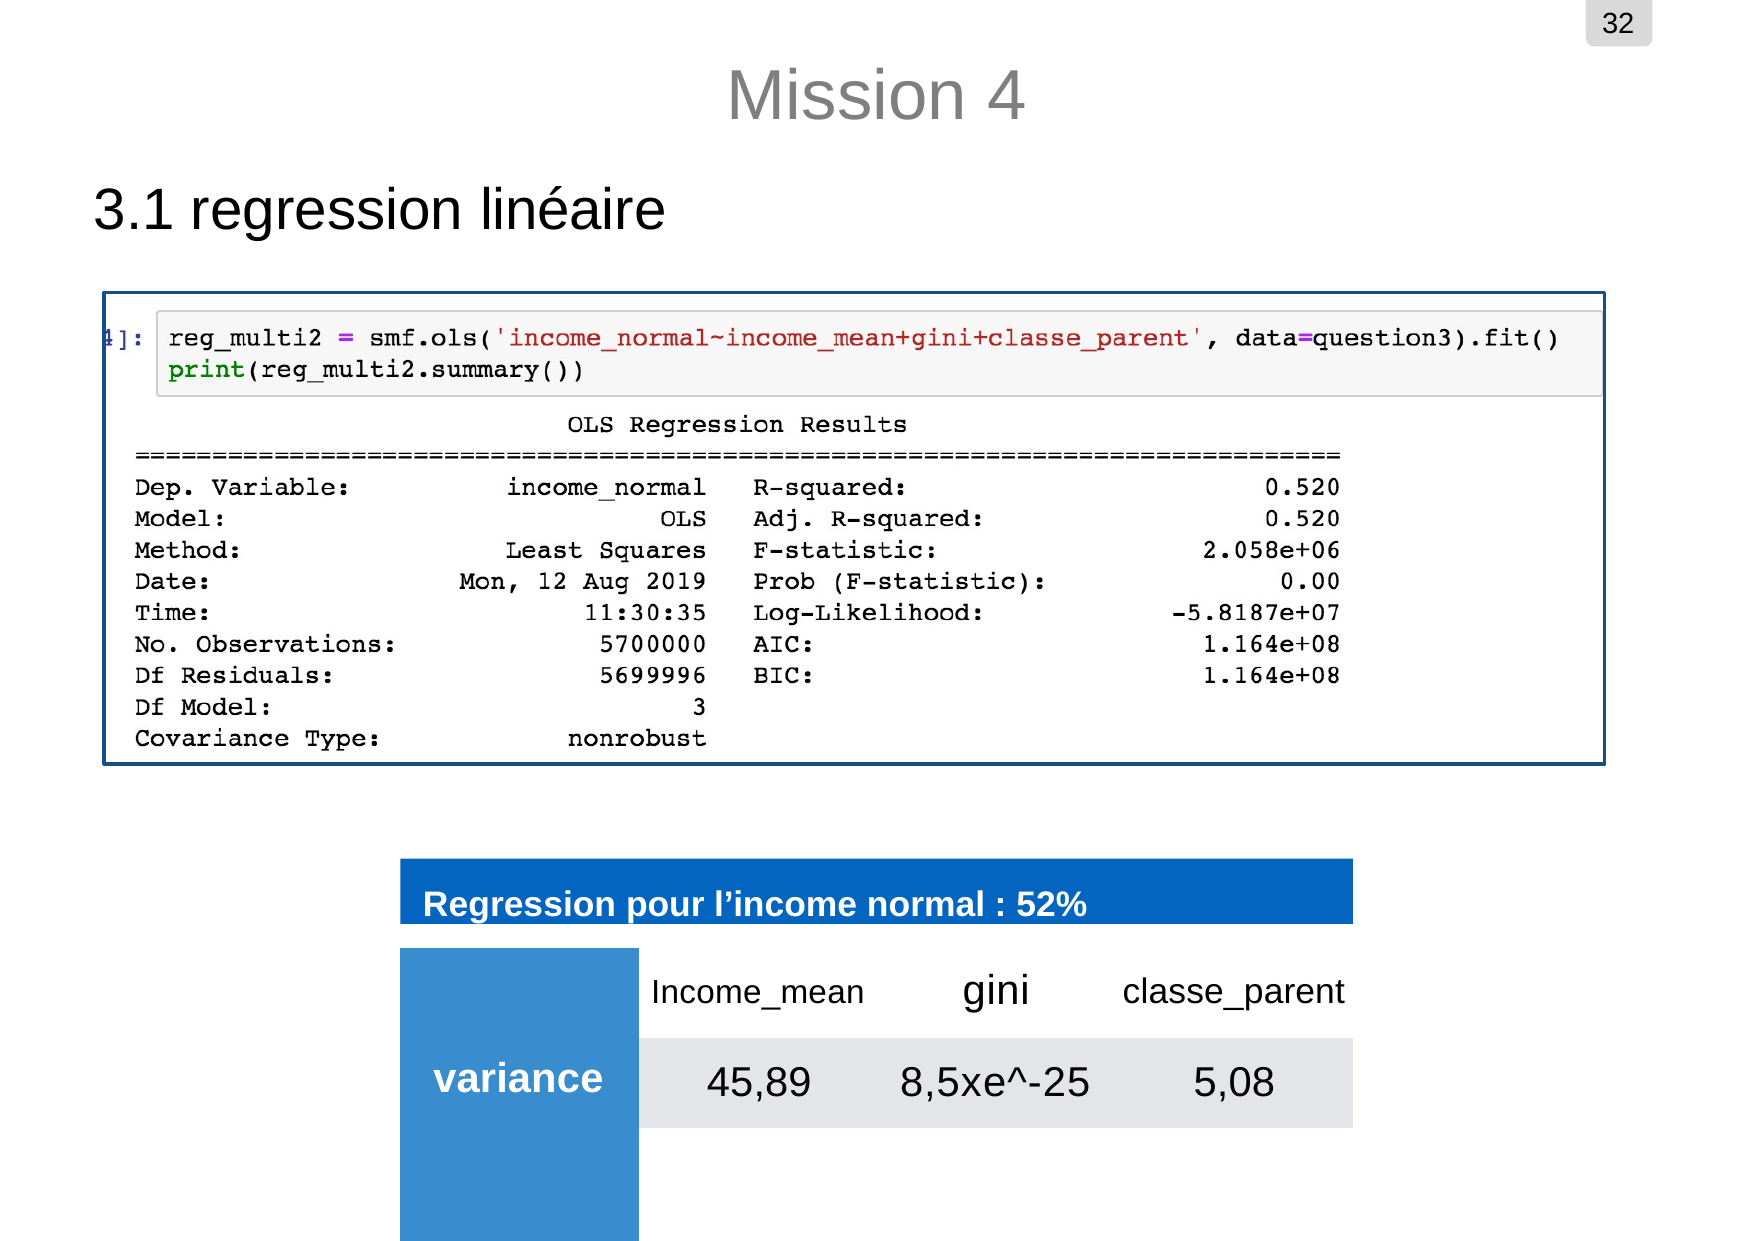

32
# Mission 4
3.1 regression linéaire

Regression pour l’income normal : 52%
| variance | Income\_mean | gini | classe\_parent |
| --- | --- | --- | --- |
|  | 45,89 | 8,5xe^-25 | 5,08 |
|  |  |  |  |